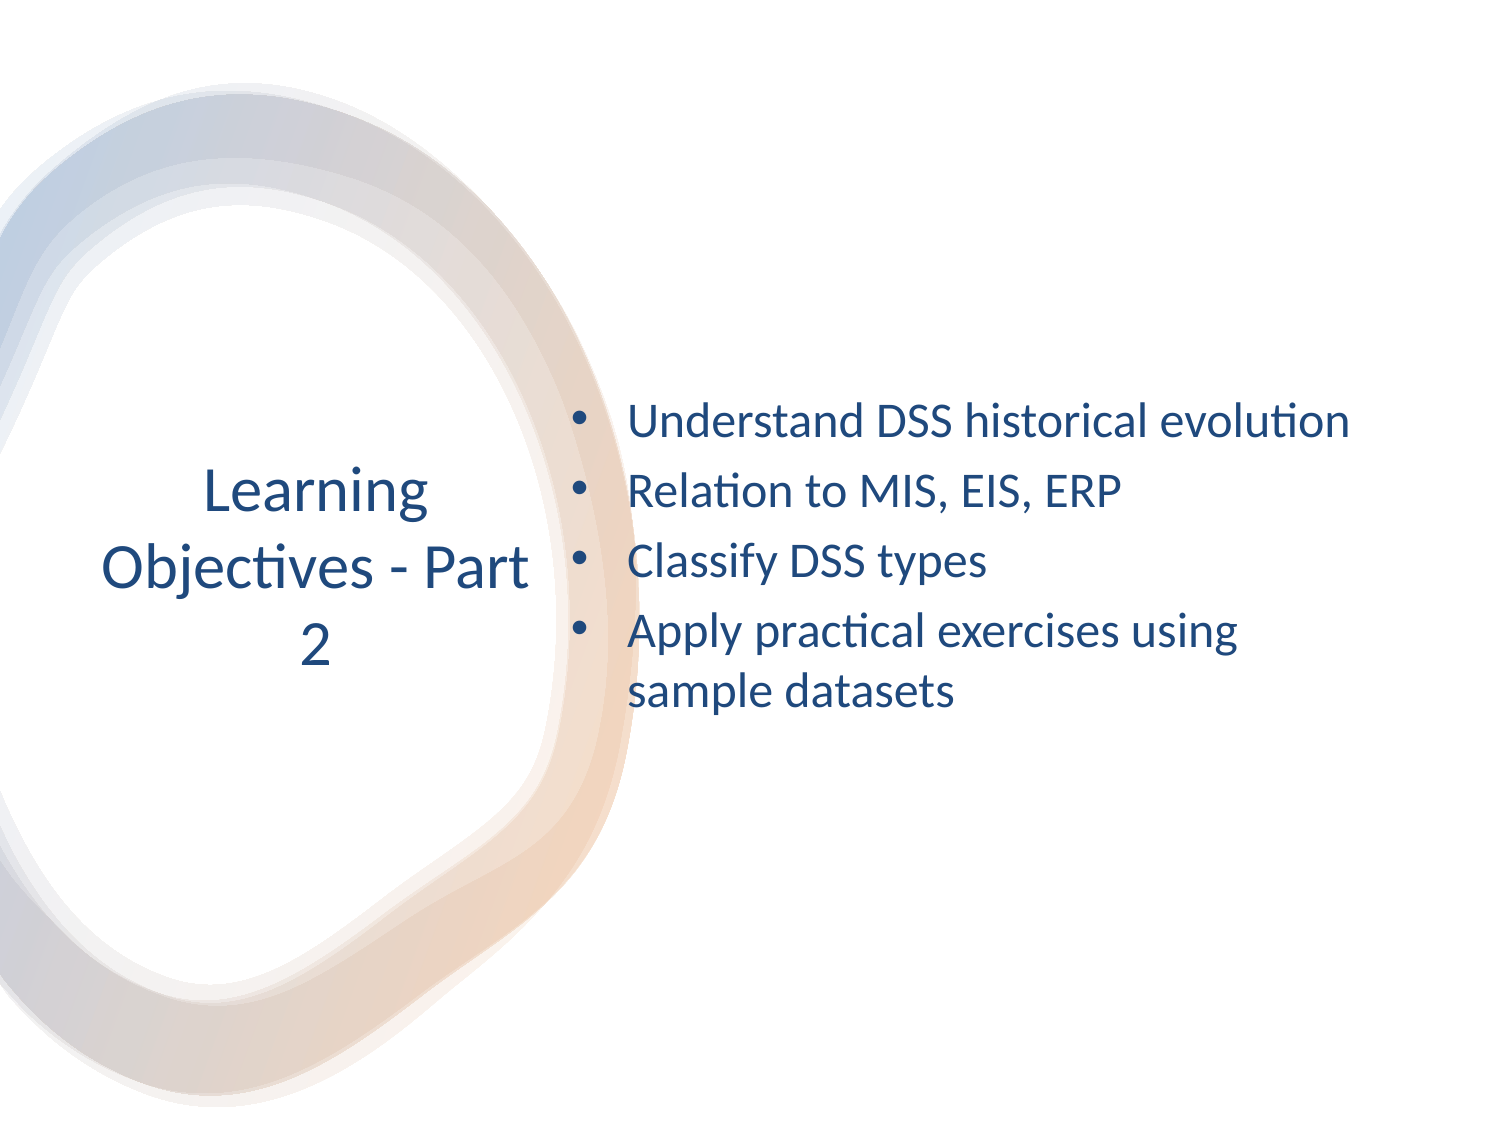

Understand DSS historical evolution
Relation to MIS, EIS, ERP
Classify DSS types
Apply practical exercises using sample datasets
# Learning Objectives - Part 2